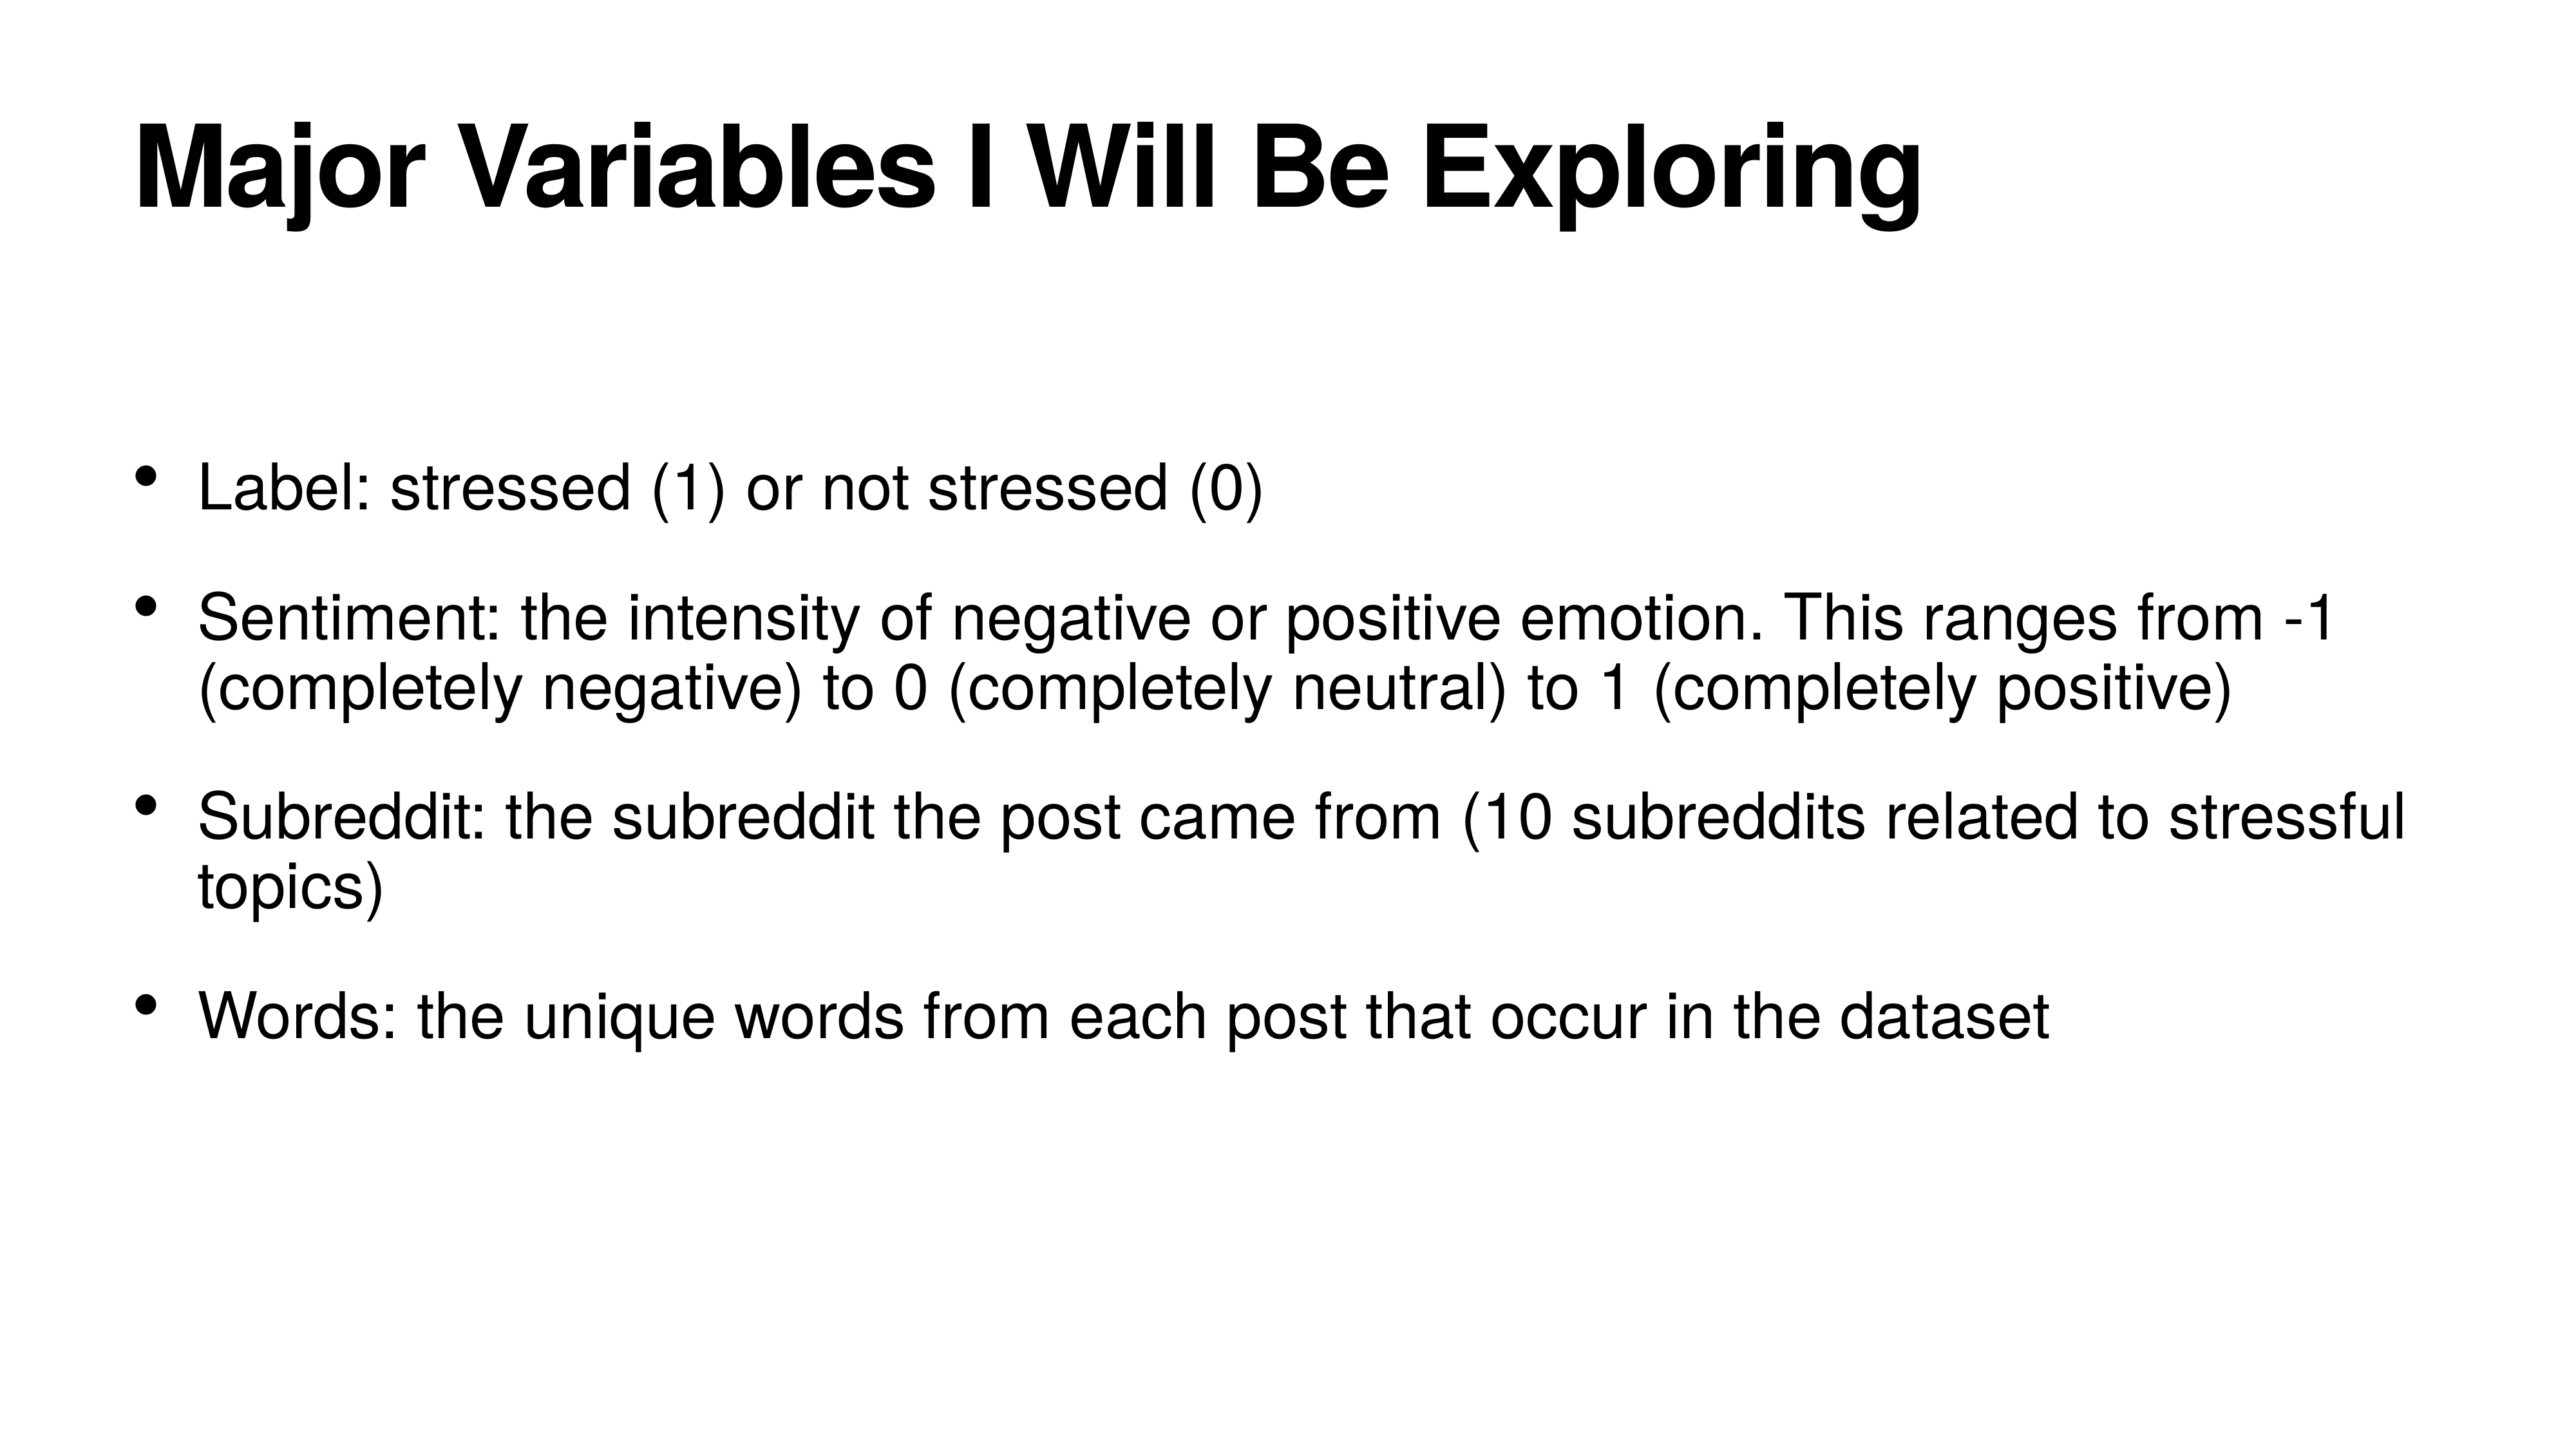

# Major Variables I Will Be Exploring
Label: stressed (1) or not stressed (0)
Sentiment: the intensity of negative or positive emotion. This ranges from -1 (completely negative) to 0 (completely neutral) to 1 (completely positive)
Subreddit: the subreddit the post came from (10 subreddits related to stressful topics)
Words: the unique words from each post that occur in the dataset